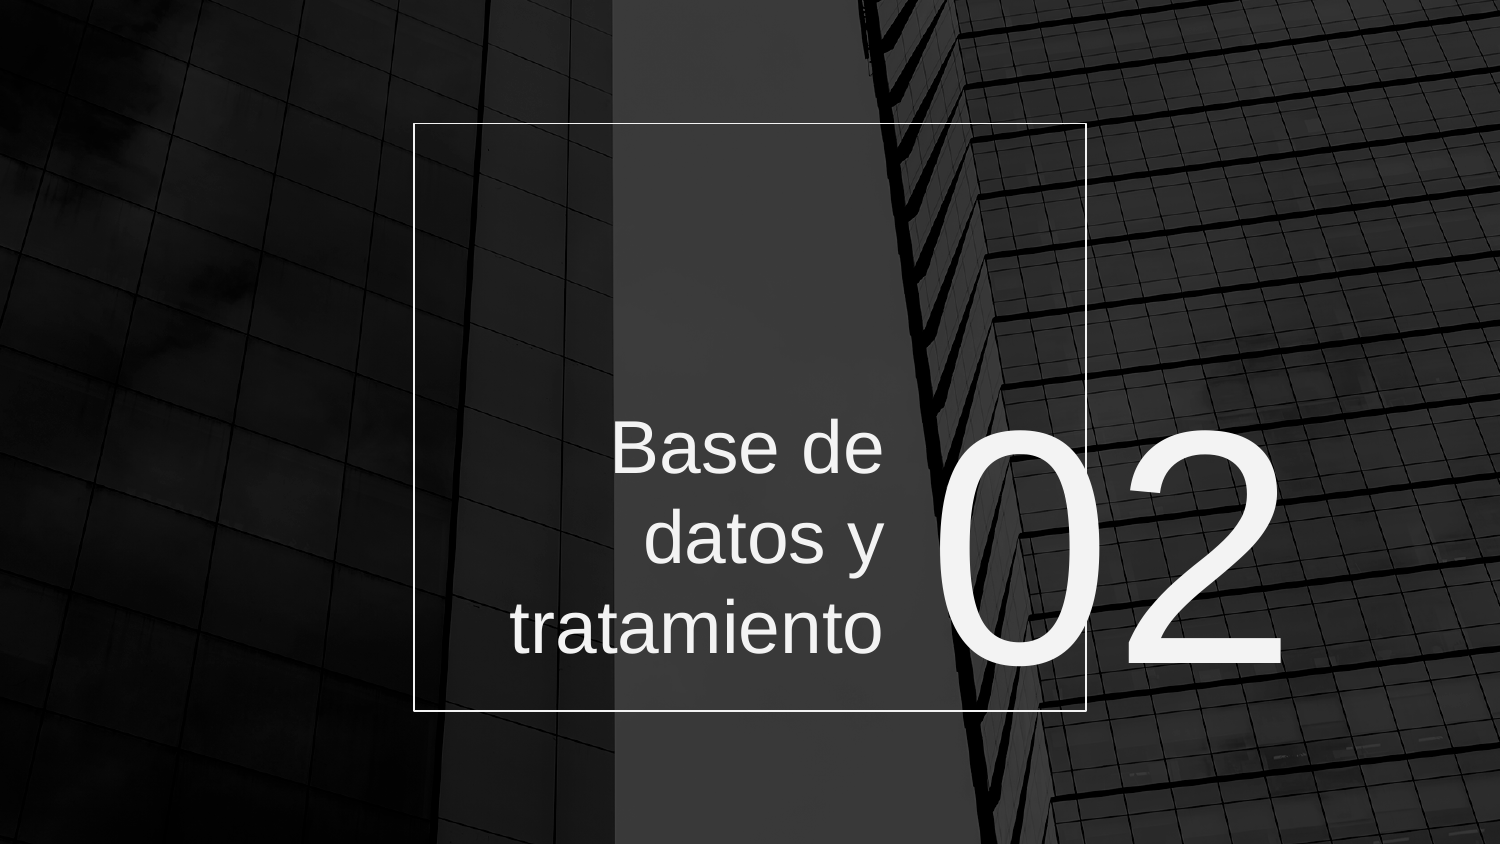

# Base de datos y tratamiento
02